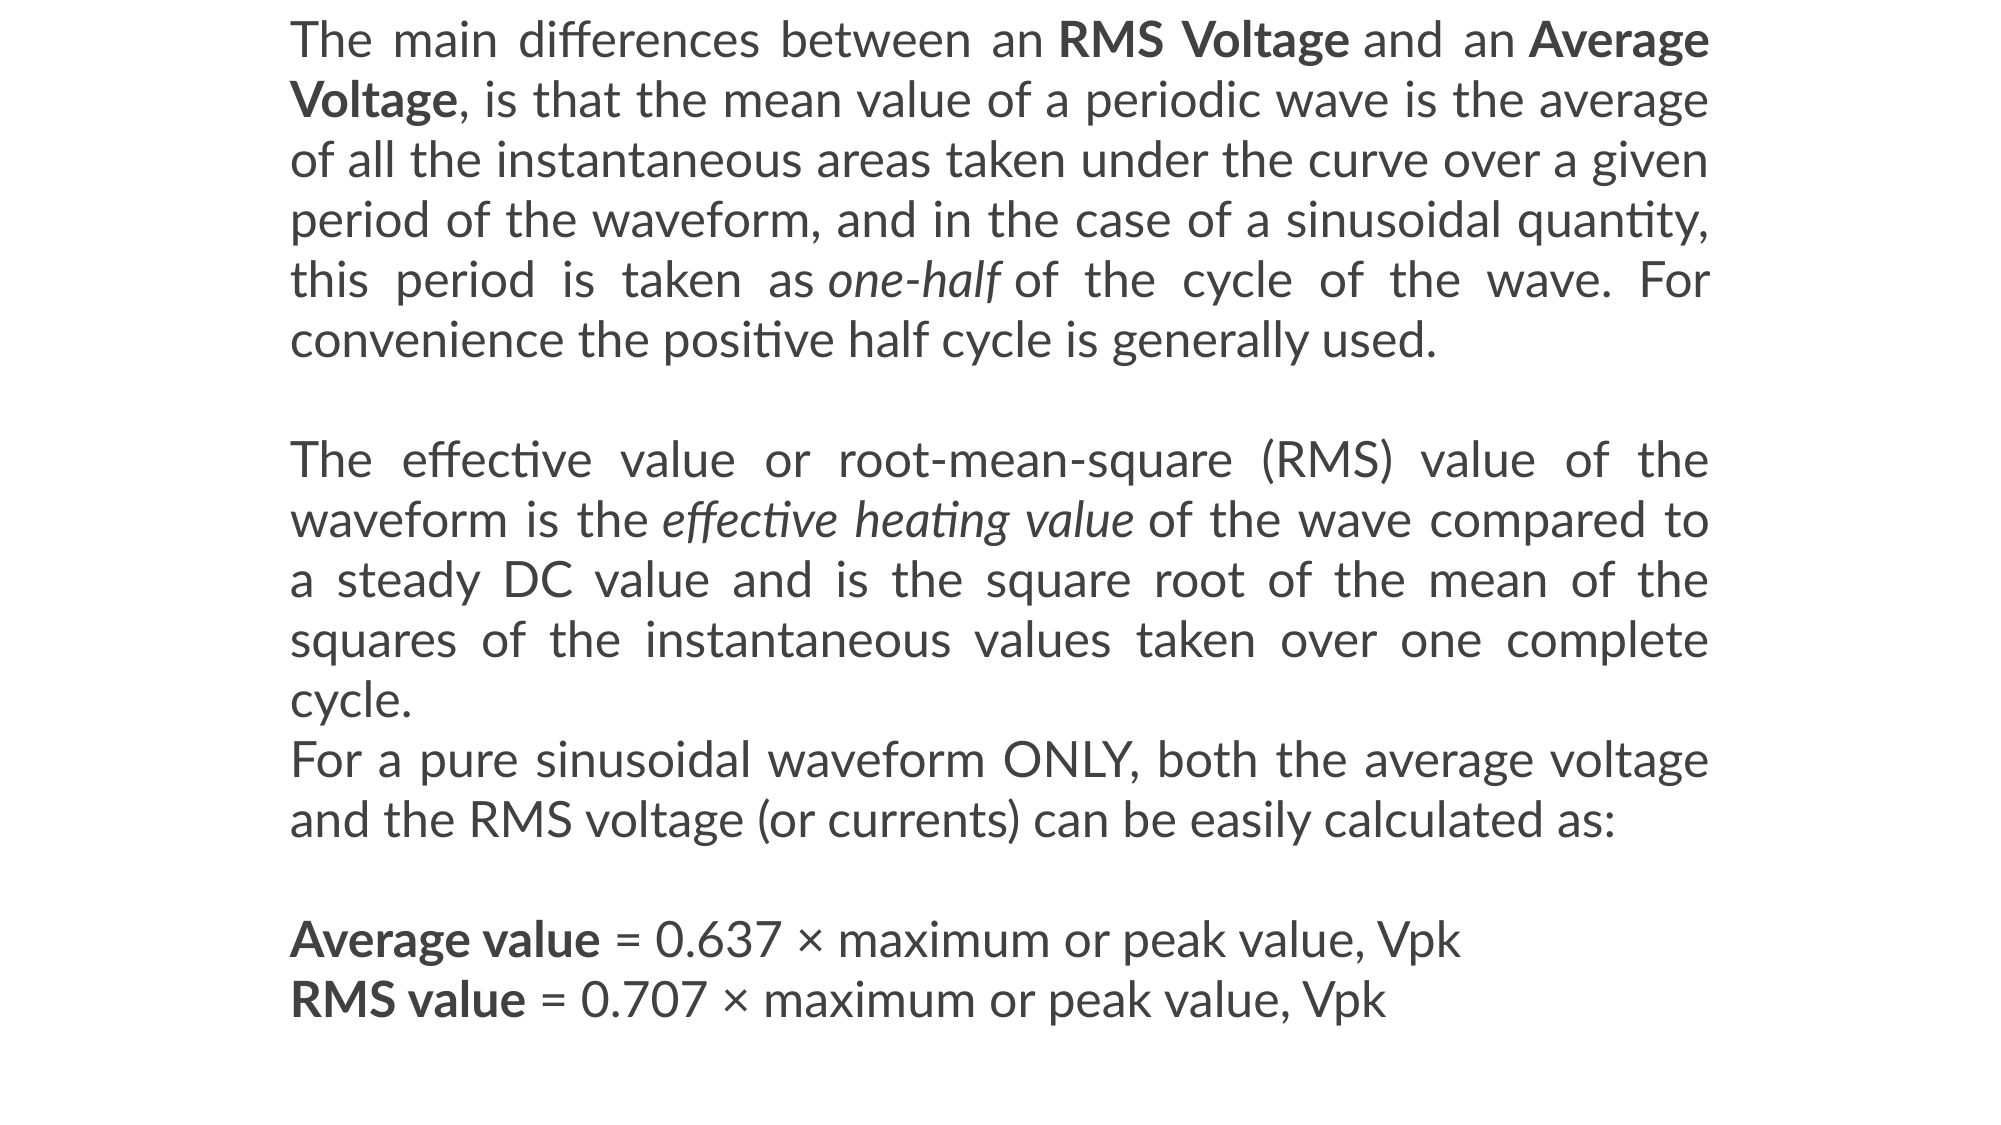

The main differences between an RMS Voltage and an Average Voltage, is that the mean value of a periodic wave is the average of all the instantaneous areas taken under the curve over a given period of the waveform, and in the case of a sinusoidal quantity, this period is taken as one-half of the cycle of the wave. For convenience the positive half cycle is generally used.

The effective value or root-mean-square (RMS) value of the waveform is the effective heating value of the wave compared to a steady DC value and is the square root of the mean of the squares of the instantaneous values taken over one complete cycle.
For a pure sinusoidal waveform ONLY, both the average voltage and the RMS voltage (or currents) can be easily calculated as:

Average value = 0.637 × maximum or peak value, Vpk
RMS value = 0.707 × maximum or peak value, Vpk